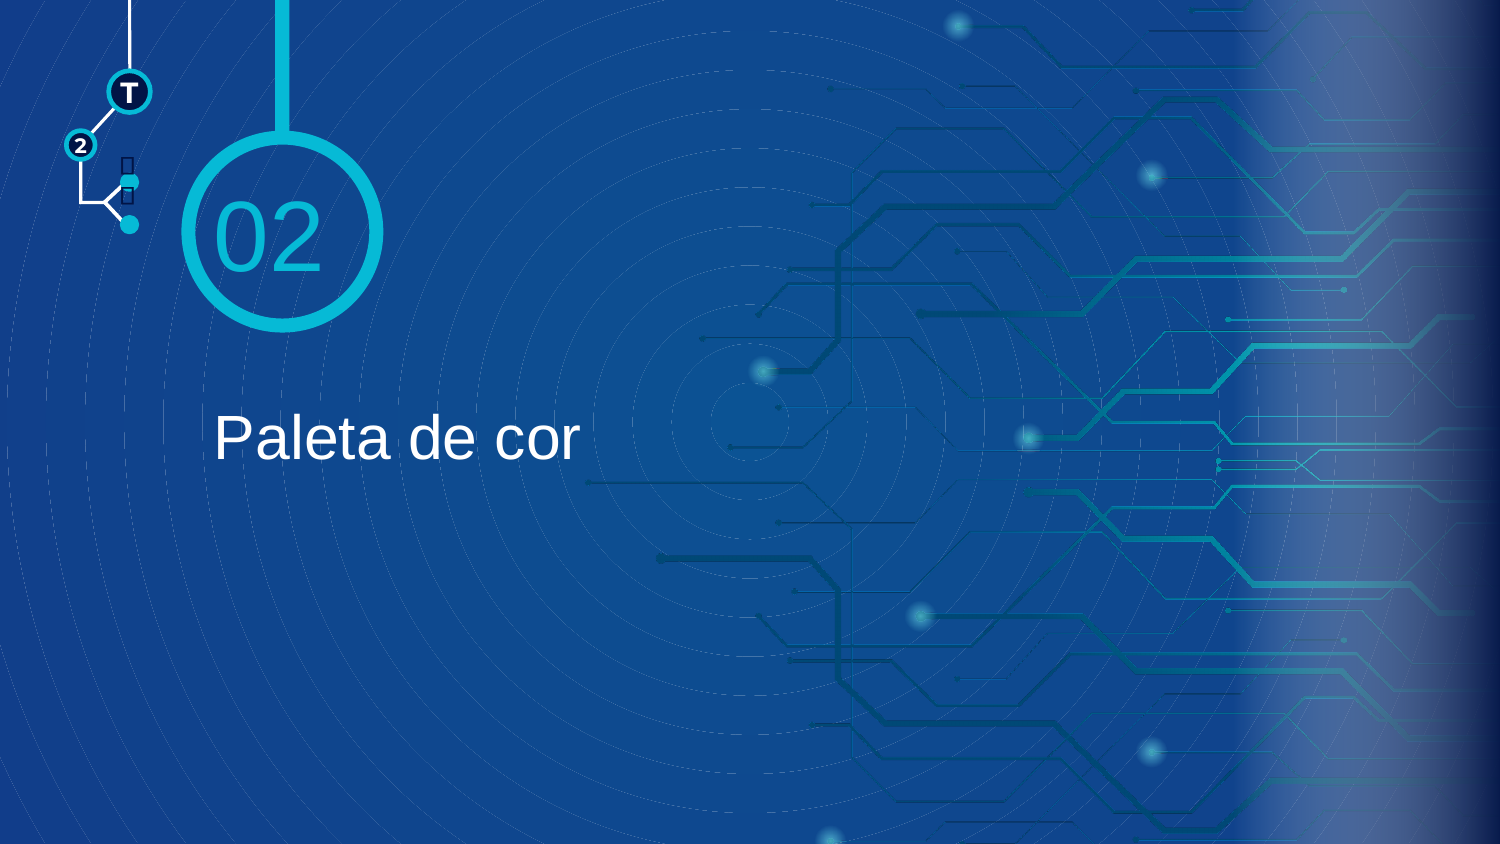

T
2
02
🠺

🠺
# Paleta de cor